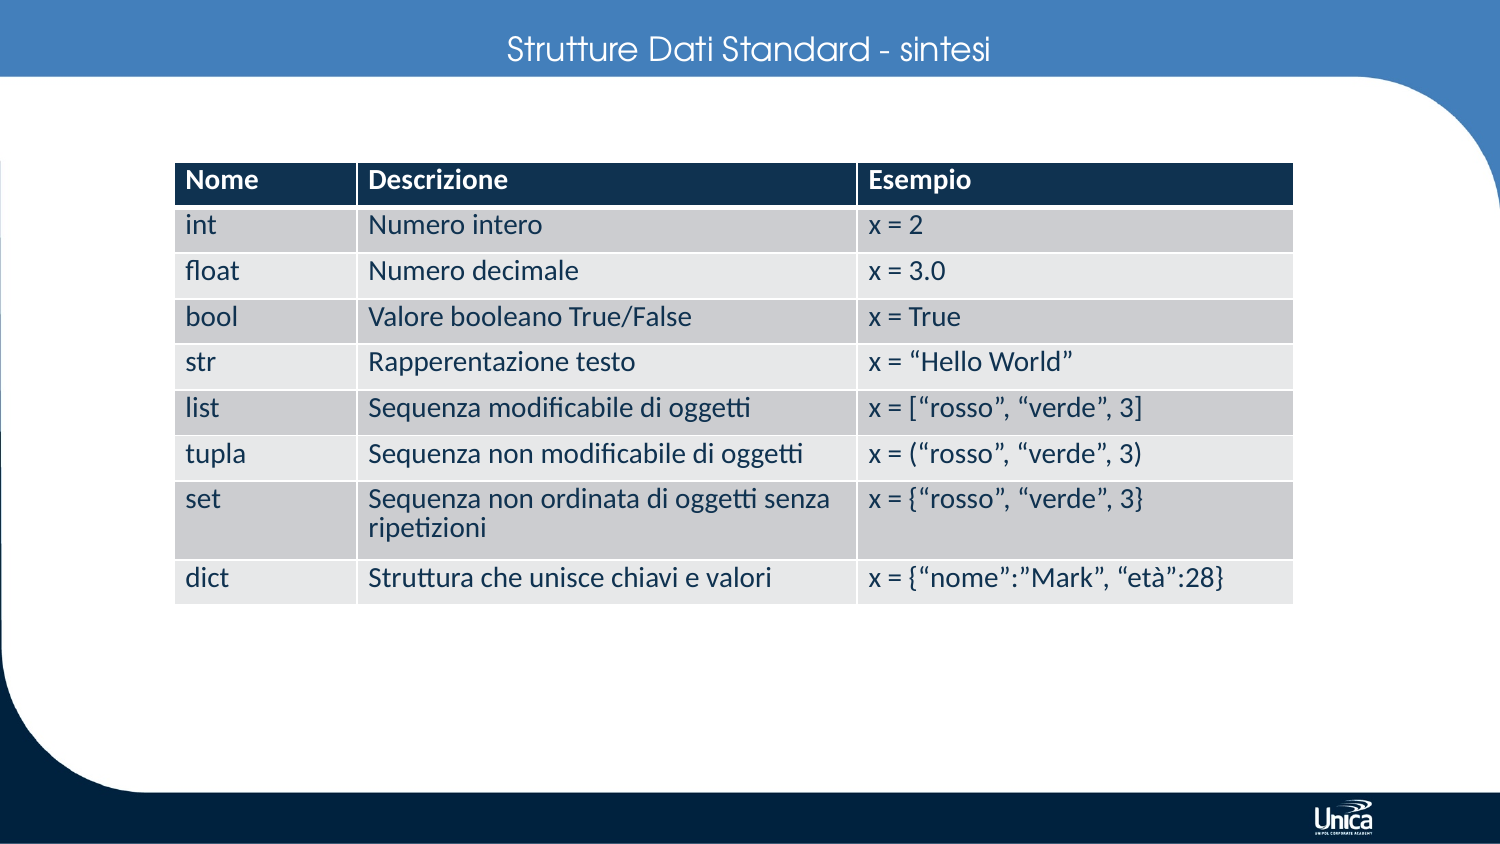

# Strutture Dati Standard - sintesi
| Nome | Descrizione | Esempio |
| --- | --- | --- |
| int | Numero intero | x = 2 |
| float | Numero decimale | x = 3.0 |
| bool | Valore booleano True/False | x = True |
| str | Rapperentazione testo | x = “Hello World” |
| list | Sequenza modificabile di oggetti | x = [“rosso”, “verde”, 3] |
| tupla | Sequenza non modificabile di oggetti | x = (“rosso”, “verde”, 3) |
| set | Sequenza non ordinata di oggetti senza ripetizioni | x = {“rosso”, “verde”, 3} |
| dict | Struttura che unisce chiavi e valori | x = {“nome”:”Mark”, “età”:28} |